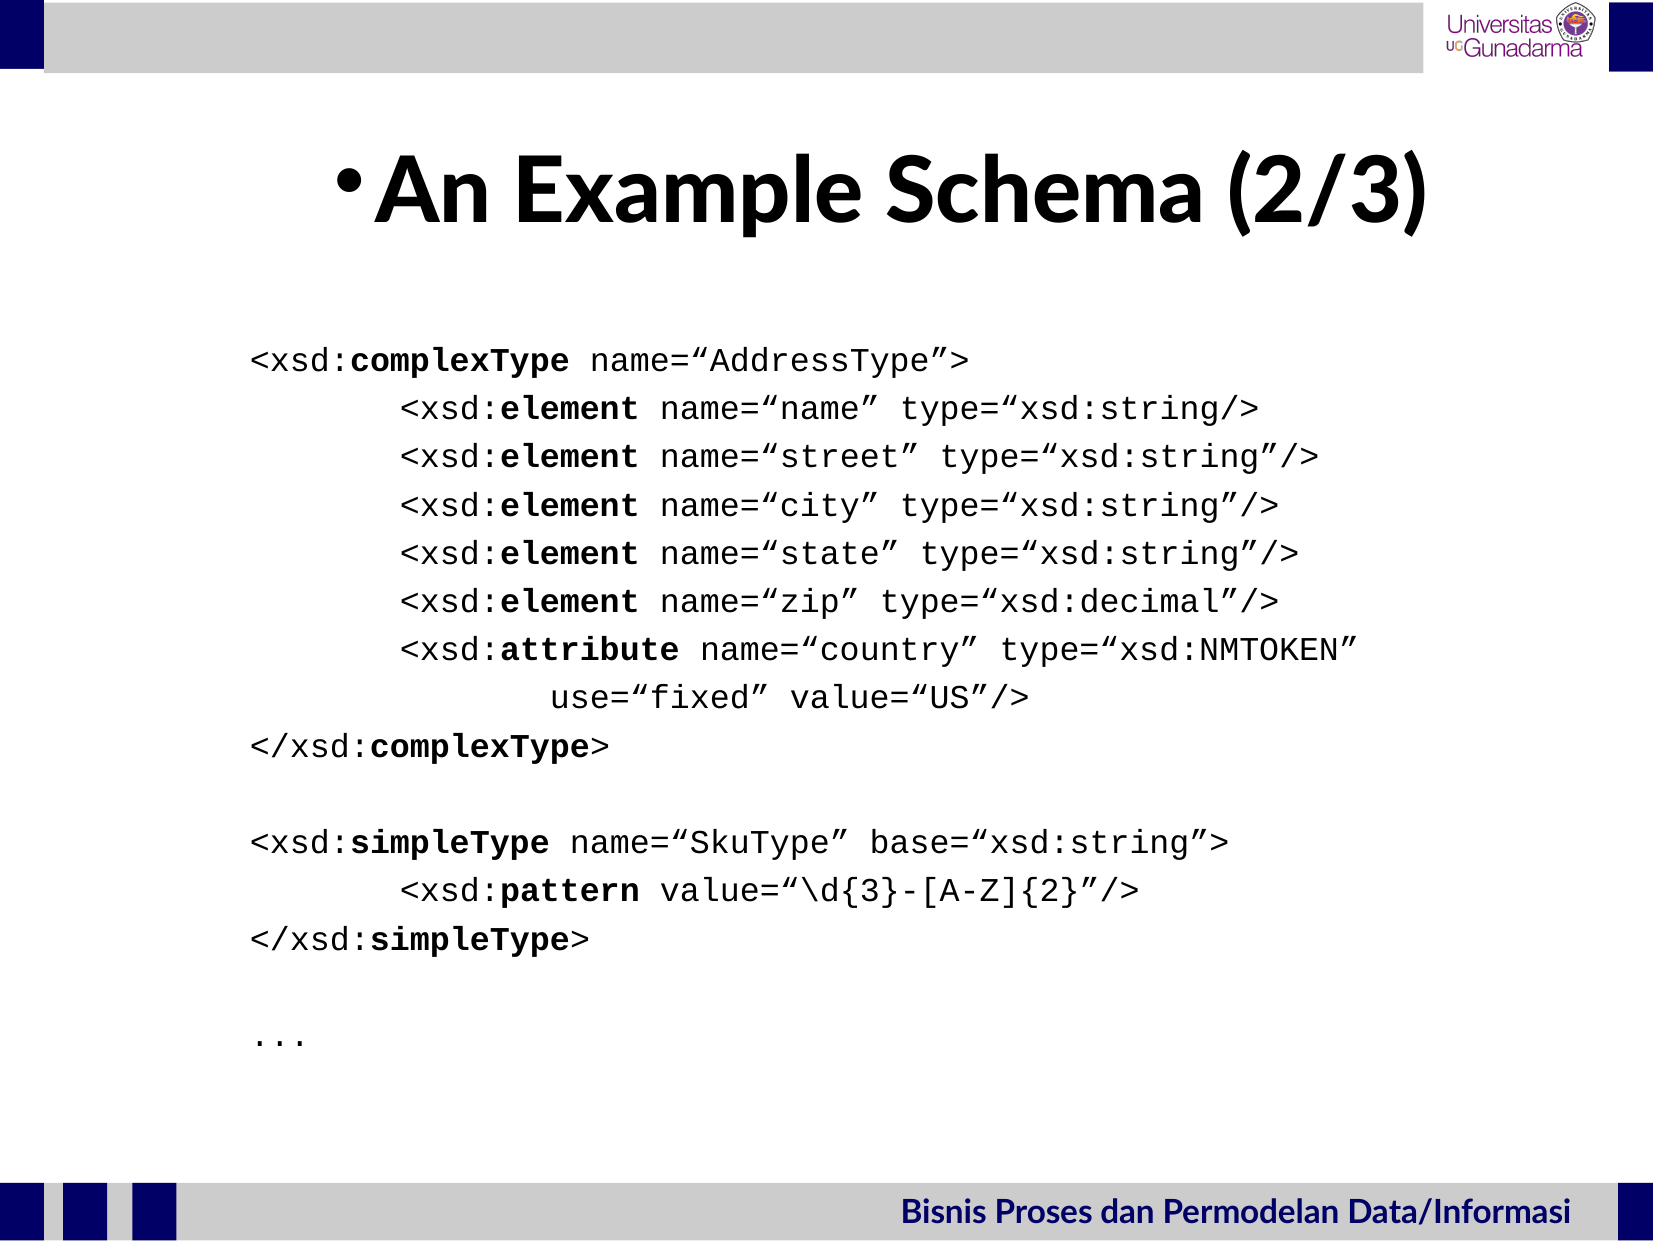

An Example Schema (2/3)
	<xsd:complexType name=“AddressType”>
		<xsd:element name=“name” type=“xsd:string/>
		<xsd:element name=“street” type=“xsd:string”/>
		<xsd:element name=“city” type=“xsd:string”/>
		<xsd:element name=“state” type=“xsd:string”/>
		<xsd:element name=“zip” type=“xsd:decimal”/>
		<xsd:attribute name=“country” type=“xsd:NMTOKEN”
			use=“fixed” value=“US”/>
	</xsd:complexType>

	<xsd:simpleType name=“SkuType” base=“xsd:string”>
		<xsd:pattern value=“\d{3}-[A-Z]{2}”/>
	</xsd:simpleType>

	...